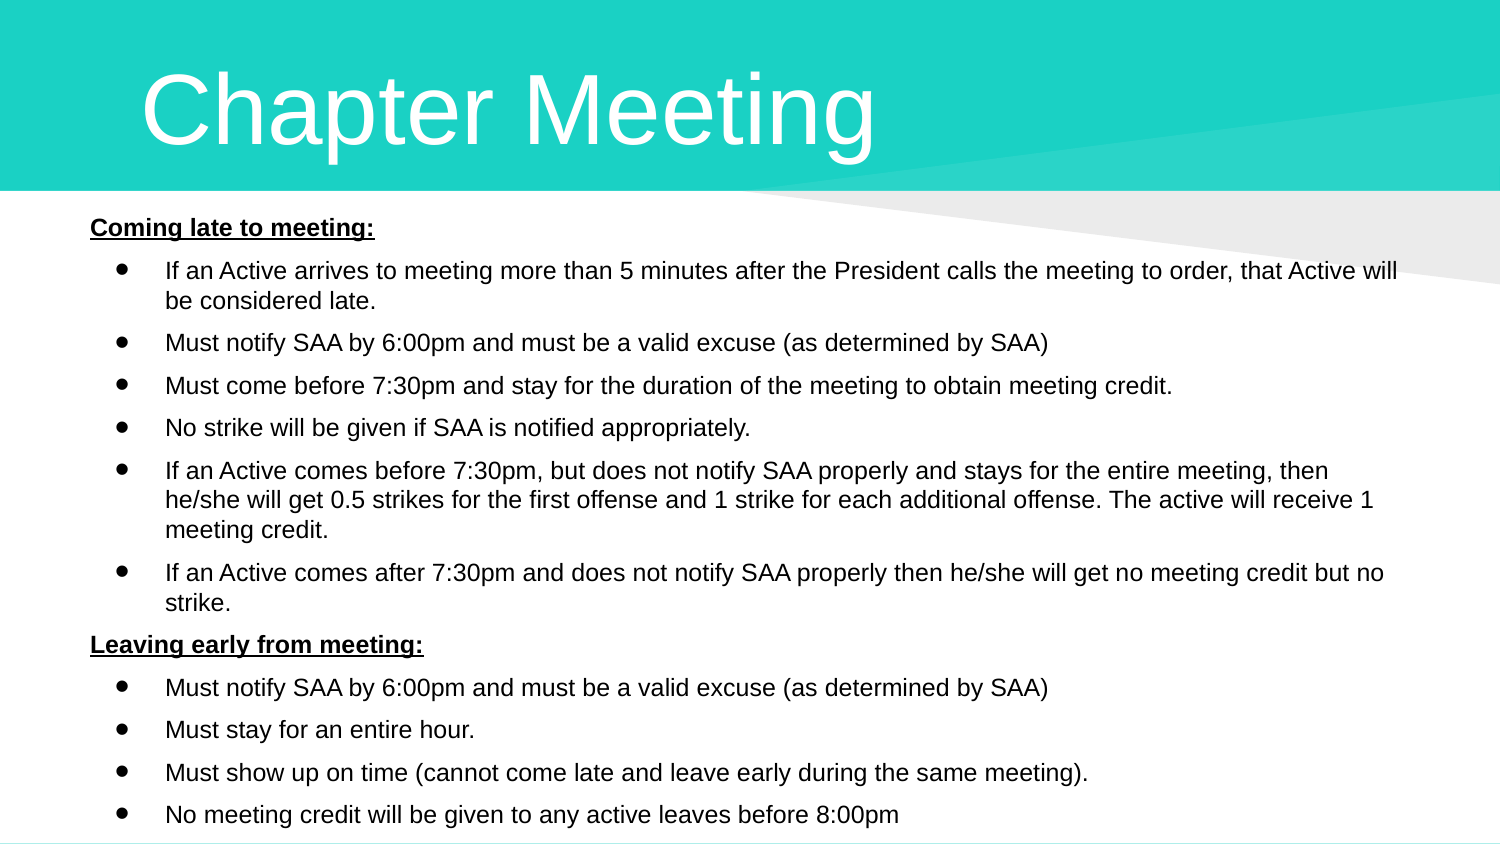

# Chapter Meeting
Coming late to meeting:
If an Active arrives to meeting more than 5 minutes after the President calls the meeting to order, that Active will be considered late.
Must notify SAA by 6:00pm and must be a valid excuse (as determined by SAA)
Must come before 7:30pm and stay for the duration of the meeting to obtain meeting credit.
No strike will be given if SAA is notified appropriately.
If an Active comes before 7:30pm, but does not notify SAA properly and stays for the entire meeting, then he/she will get 0.5 strikes for the first offense and 1 strike for each additional offense. The active will receive 1 meeting credit.
If an Active comes after 7:30pm and does not notify SAA properly then he/she will get no meeting credit but no strike.
Leaving early from meeting:
Must notify SAA by 6:00pm and must be a valid excuse (as determined by SAA)
Must stay for an entire hour.
Must show up on time (cannot come late and leave early during the same meeting).
No meeting credit will be given to any active leaves before 8:00pm
You need to notify SAA if the actives leaves after an hour but before the end of the meeting